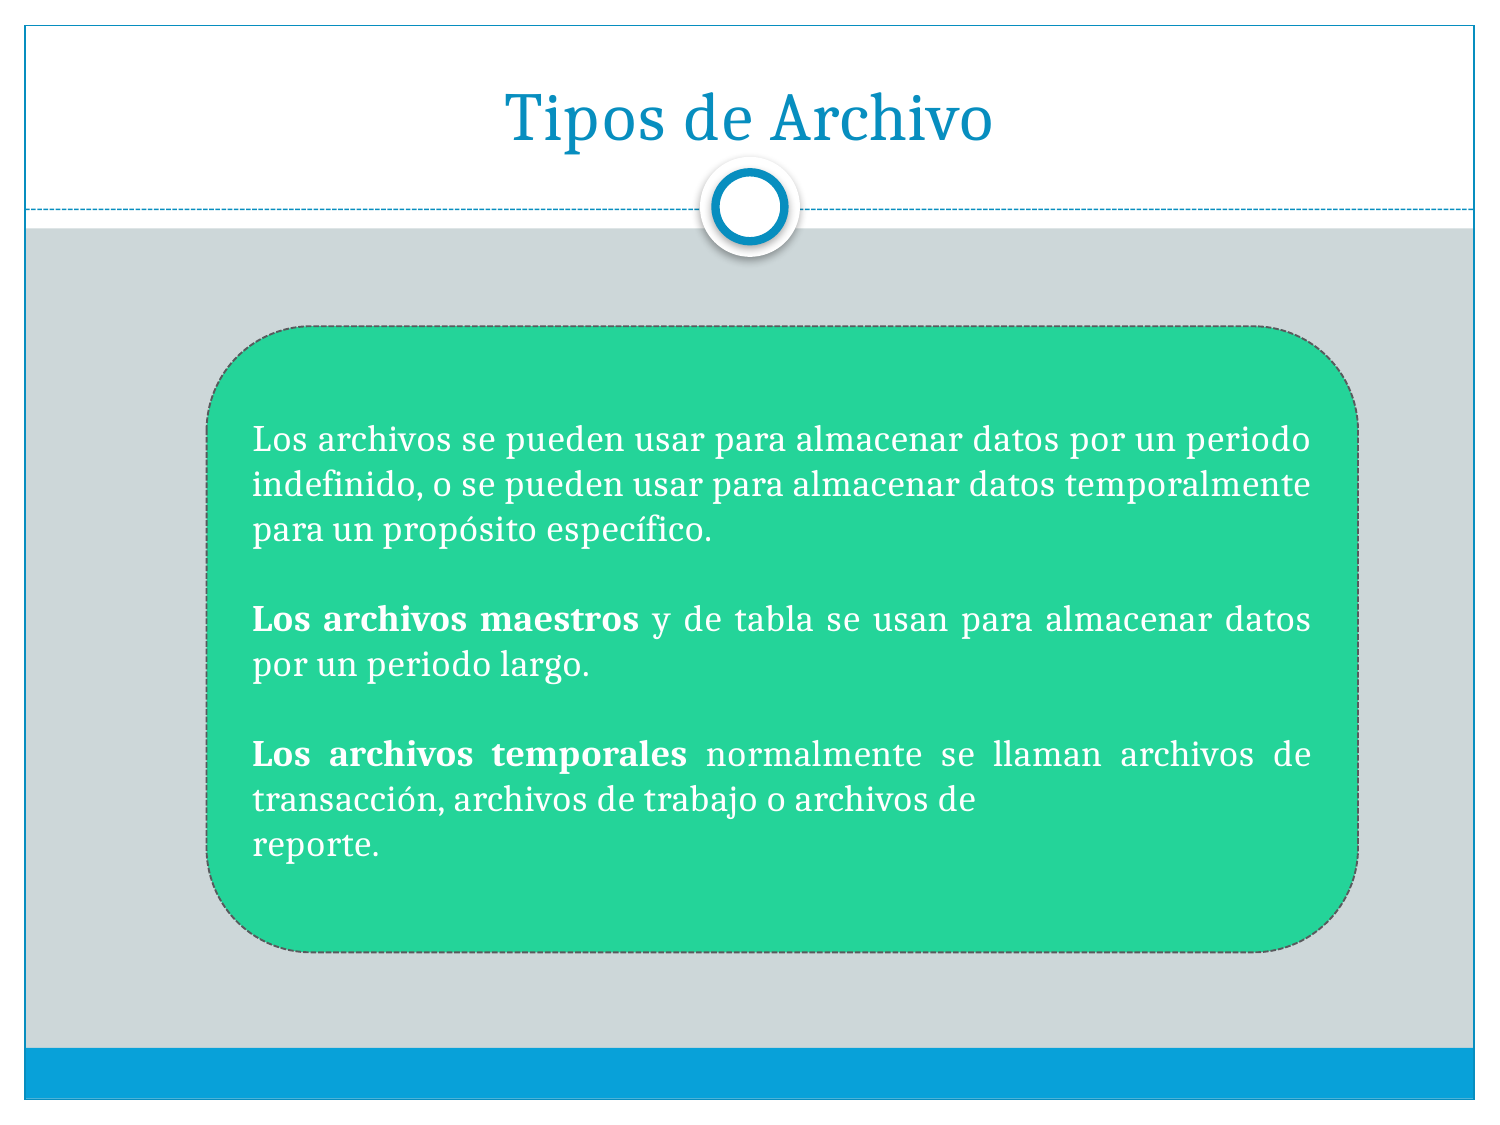

# Tipos de Archivo
Los archivos se pueden usar para almacenar datos por un periodo indefinido, o se pueden usar para almacenar datos temporalmente para un propósito específico.

Los archivos maestros y de tabla se usan para almacenar datos por un periodo largo.

Los archivos temporales normalmente se llaman archivos de transacción, archivos de trabajo o archivos de
reporte.